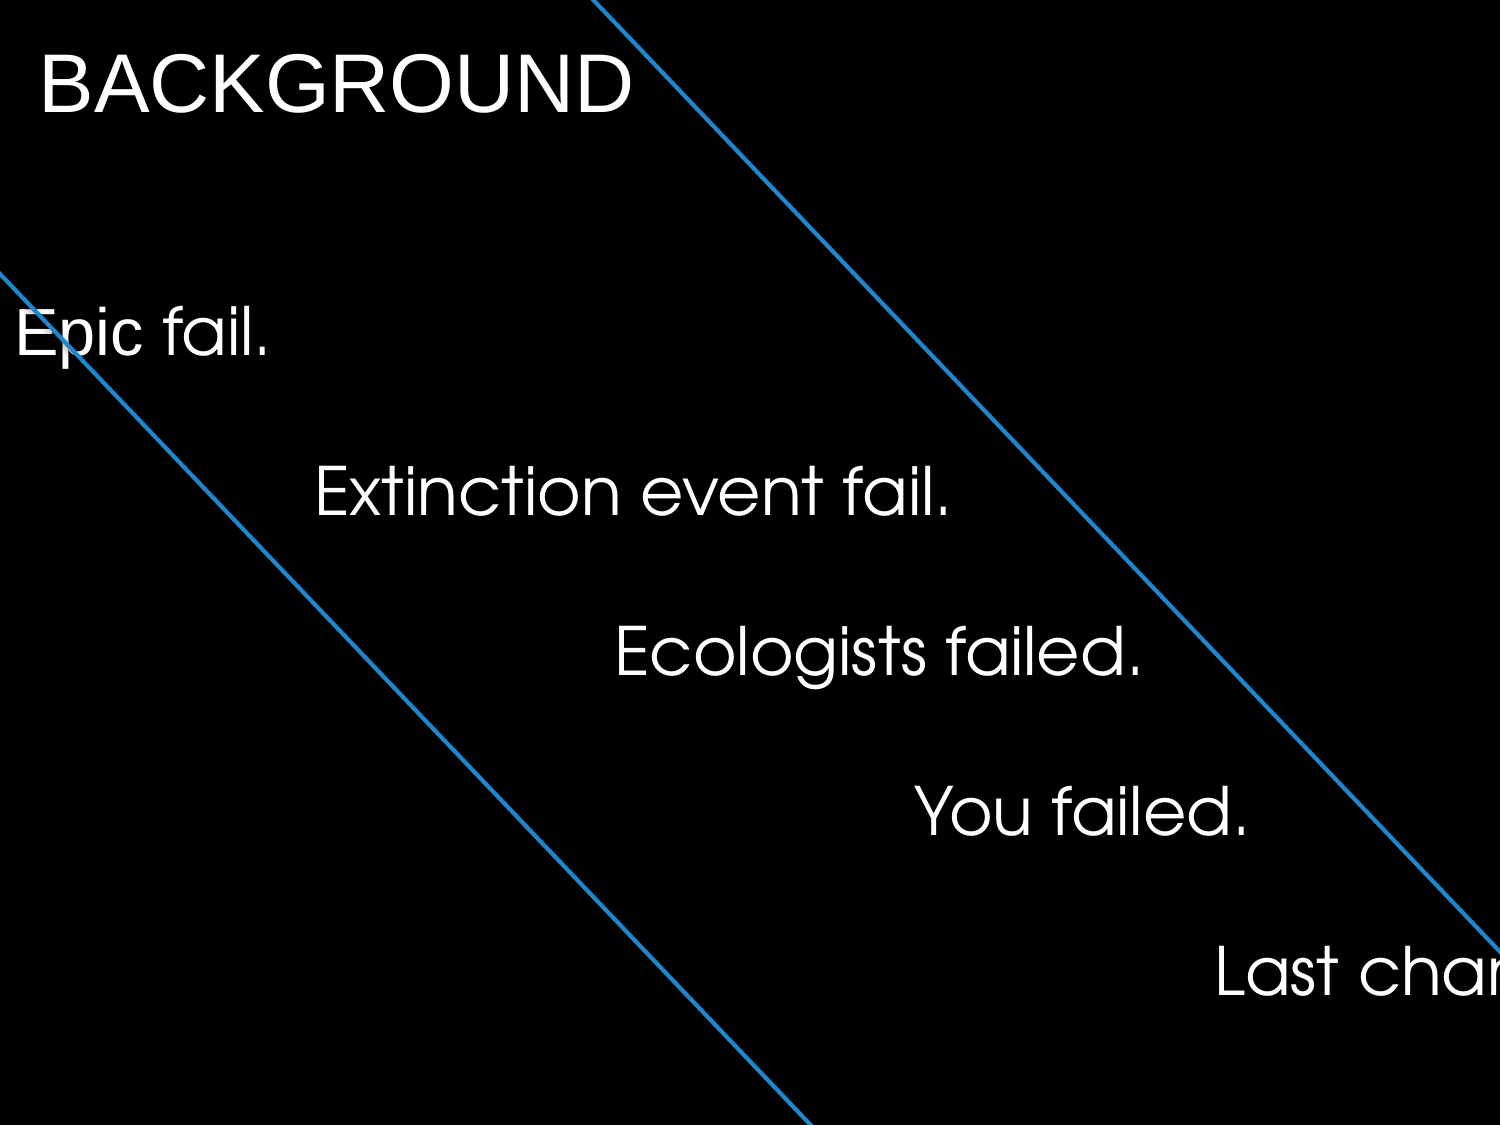

# Background
		Epic fail.

				Extinction event fail.

						Ecologists failed.

								You failed.

										Last chance?